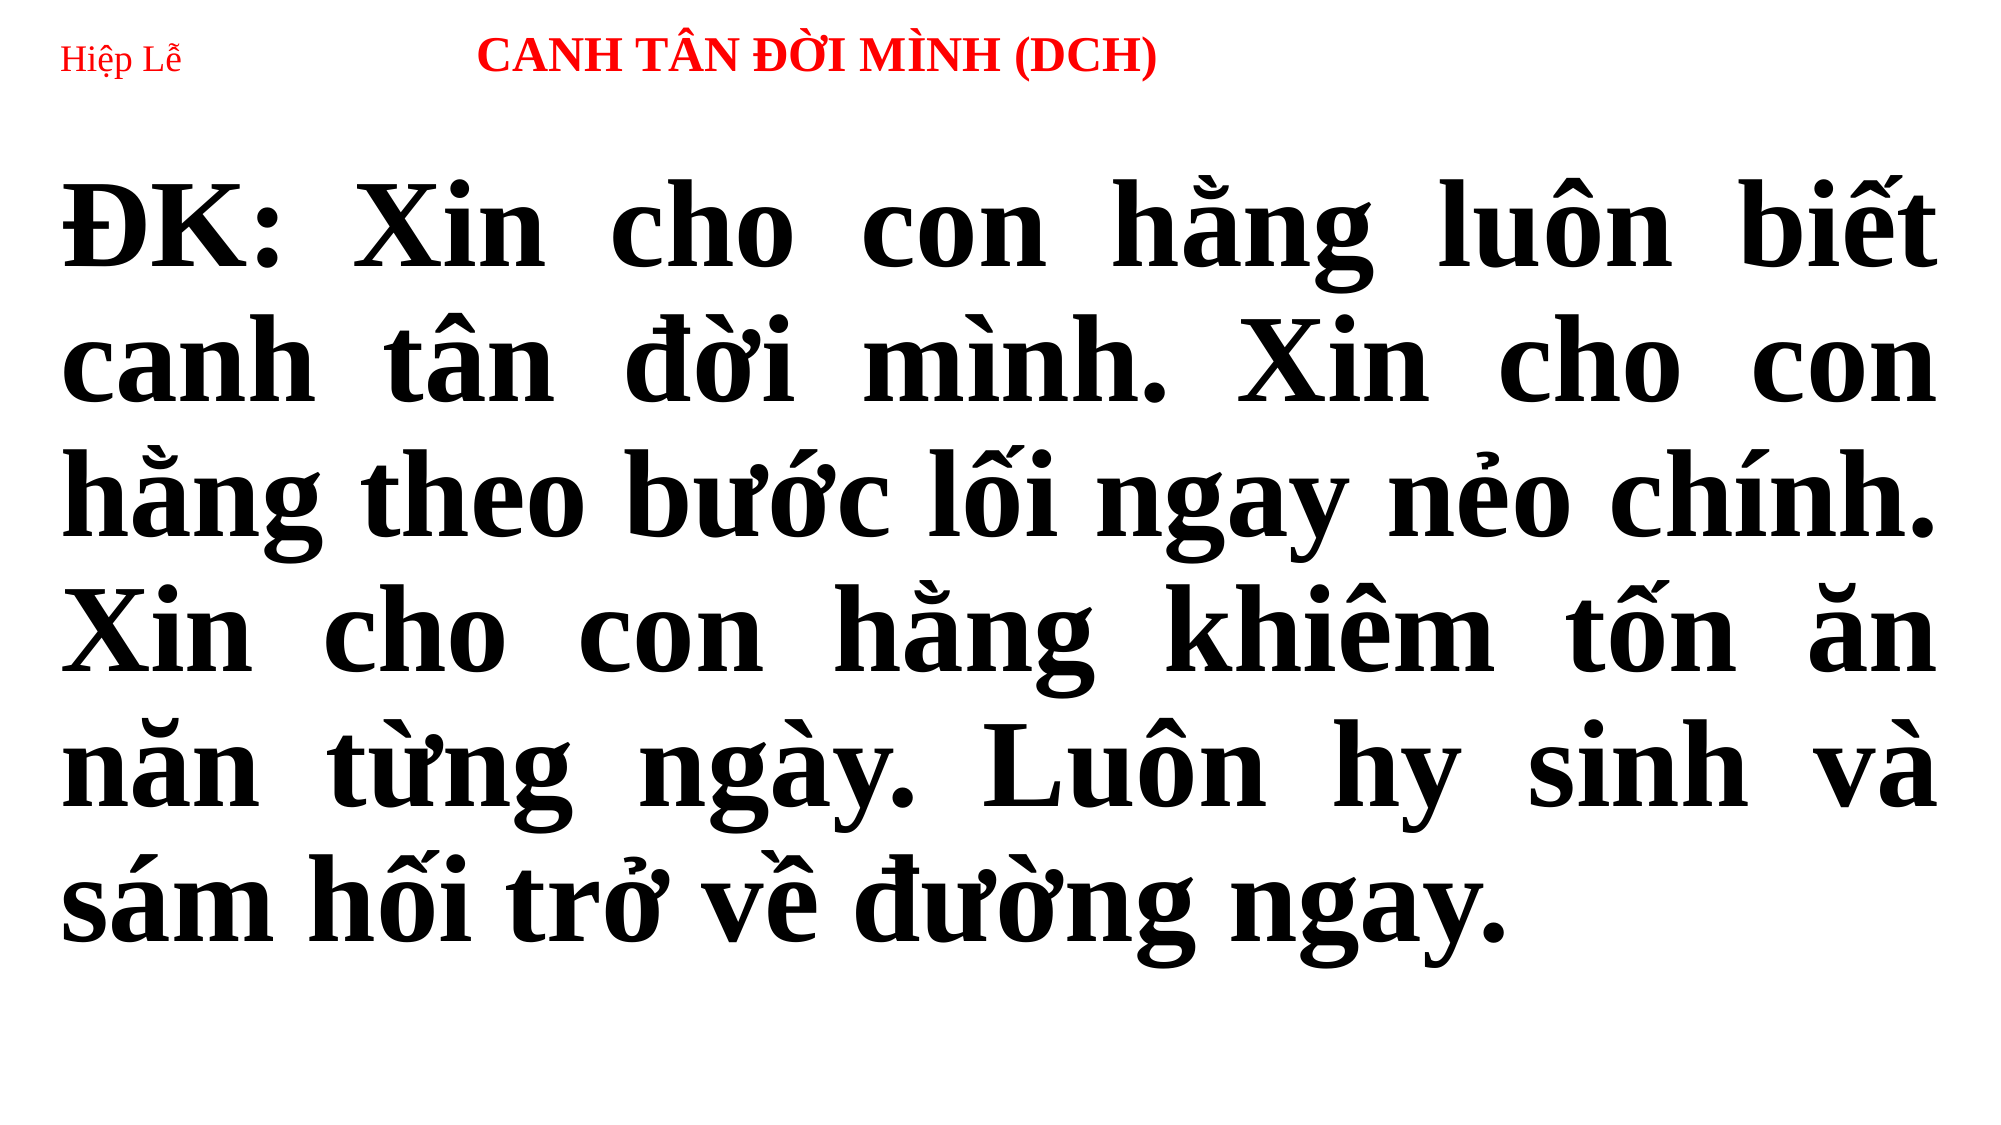

# Hiệp Lễ                               CANH TÂN ĐỜI MÌNH (DCH)
ĐK: Xin cho con hằng luôn biết canh tân đời mình. Xin cho con hằng theo bước lối ngay nẻo chính. Xin cho con hằng khiêm tốn ăn năn từng ngày. Luôn hy sinh và sám hối trở về đường ngay.